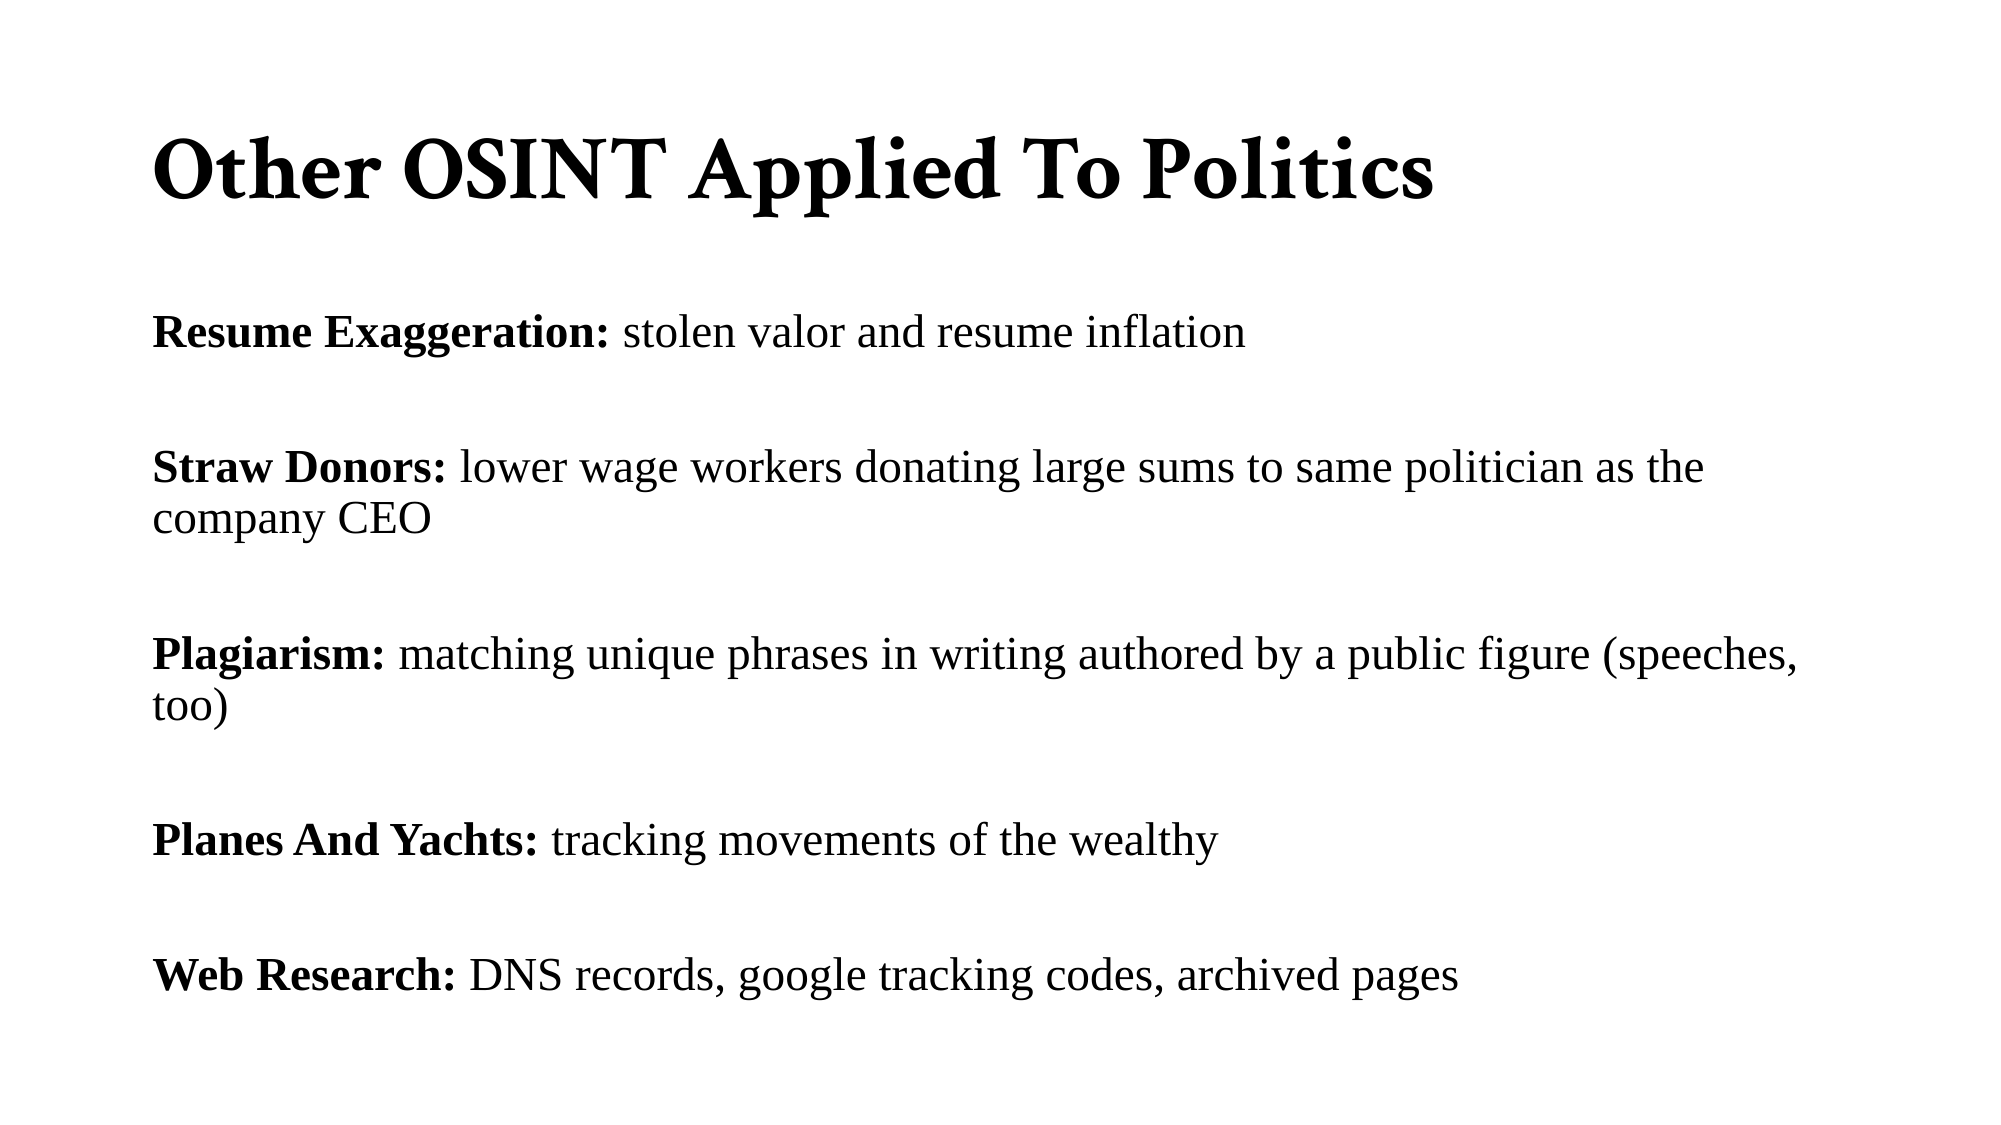

# Other OSINT Applied To Politics
Resume Exaggeration: stolen valor and resume inflation

Straw Donors: lower wage workers donating large sums to same politician as the company CEO

Plagiarism: matching unique phrases in writing authored by a public figure (speeches, too)

Planes And Yachts: tracking movements of the wealthy

Web Research: DNS records, google tracking codes, archived pages